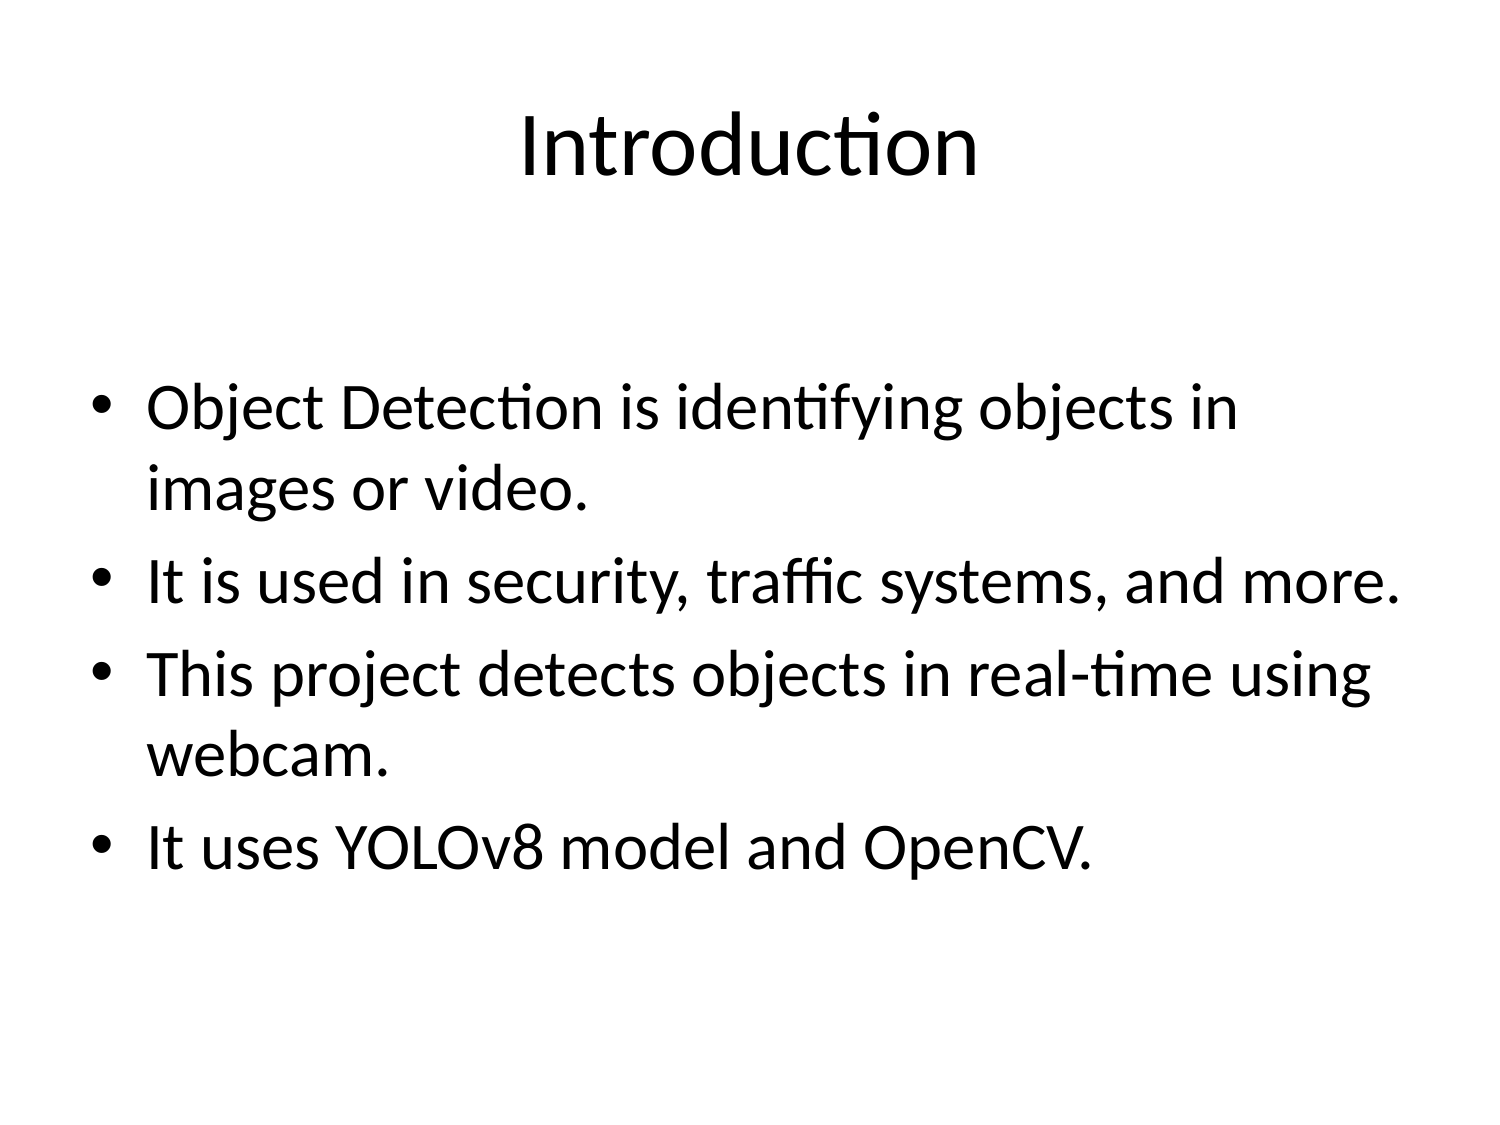

# Introduction

Object Detection is identifying objects in images or video.
It is used in security, traffic systems, and more.
This project detects objects in real-time using webcam.
It uses YOLOv8 model and OpenCV.